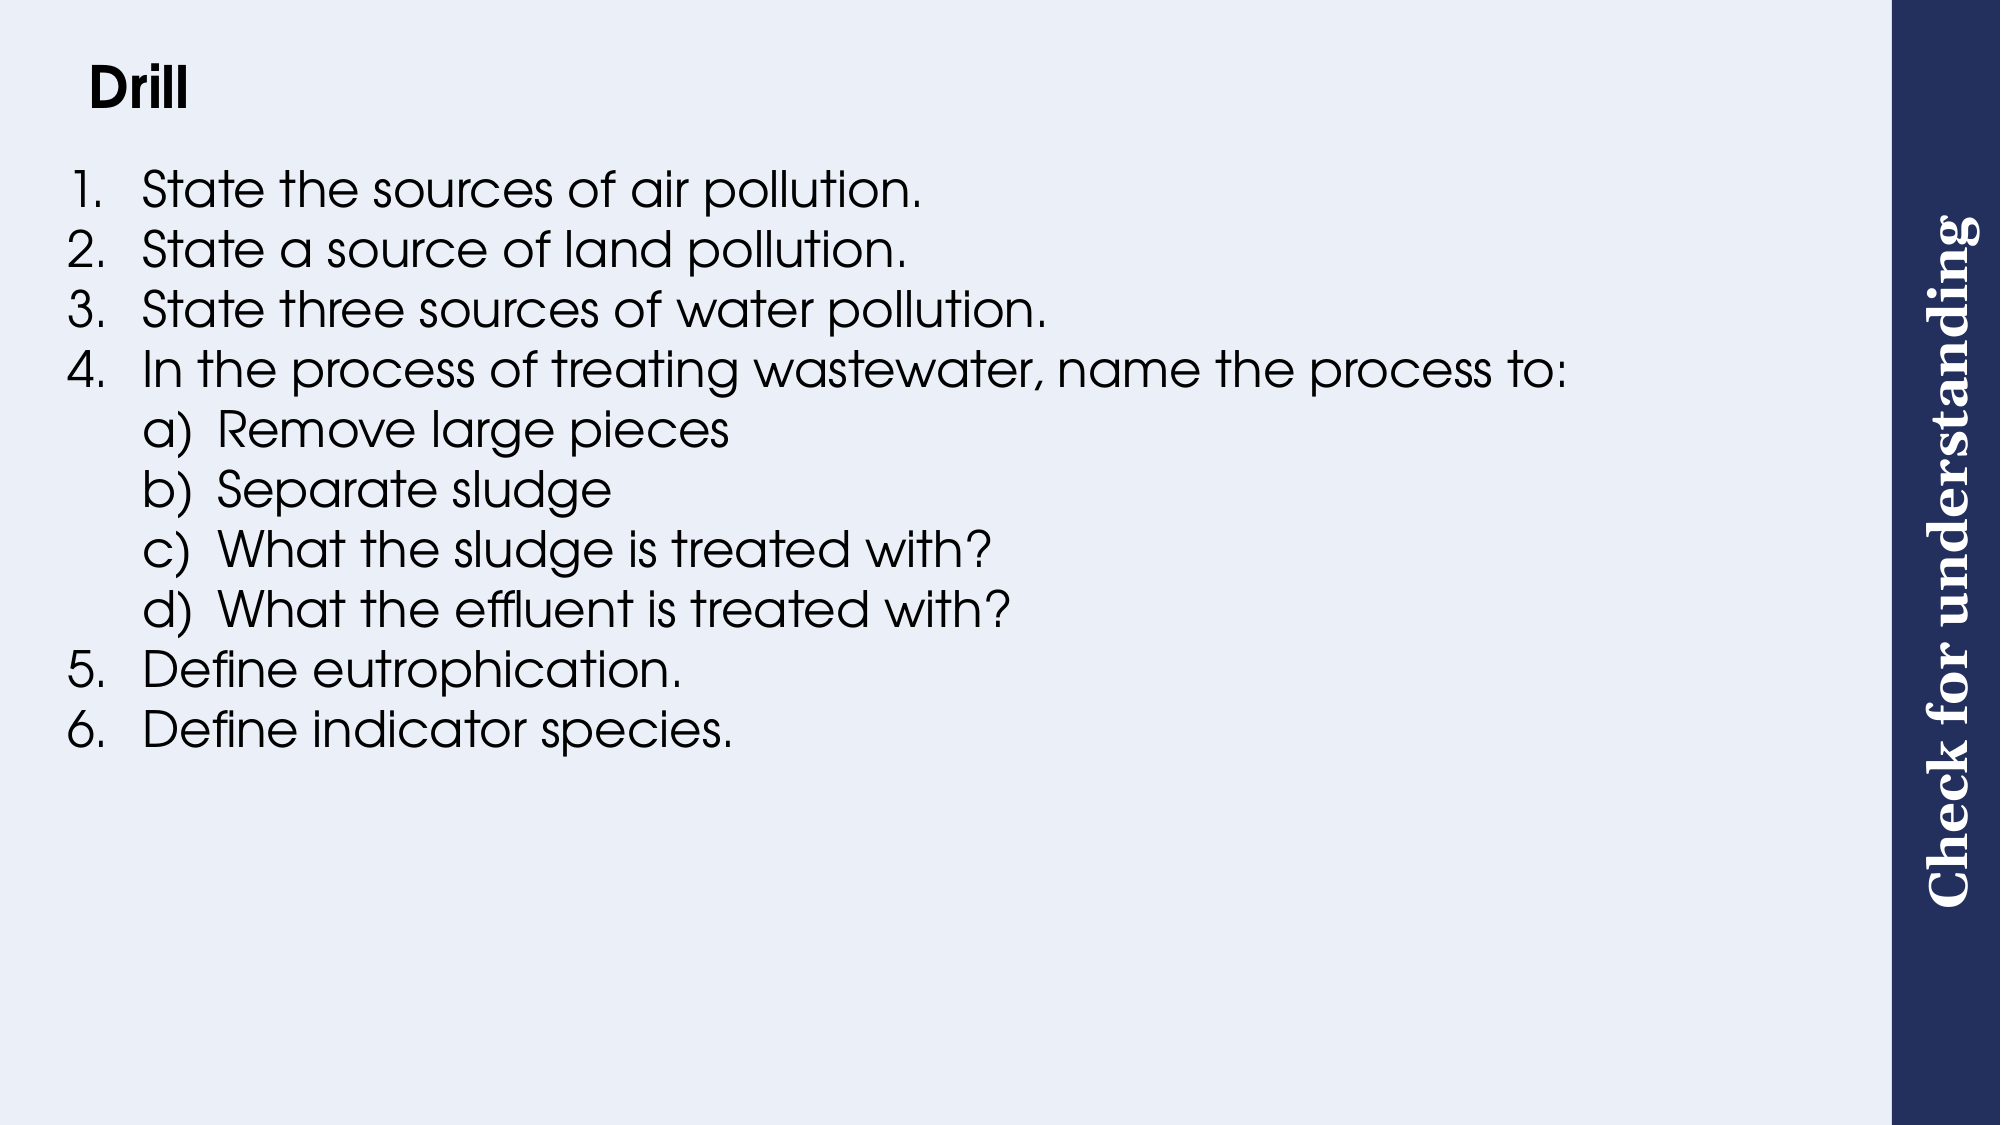

# Drill
State the sources of air pollution.
State a source of land pollution.
State three sources of water pollution.
In the process of treating wastewater, name the process to:
Remove large pieces
Separate sludge
What the sludge is treated with?
What the effluent is treated with?
Define eutrophication.
Define indicator species.